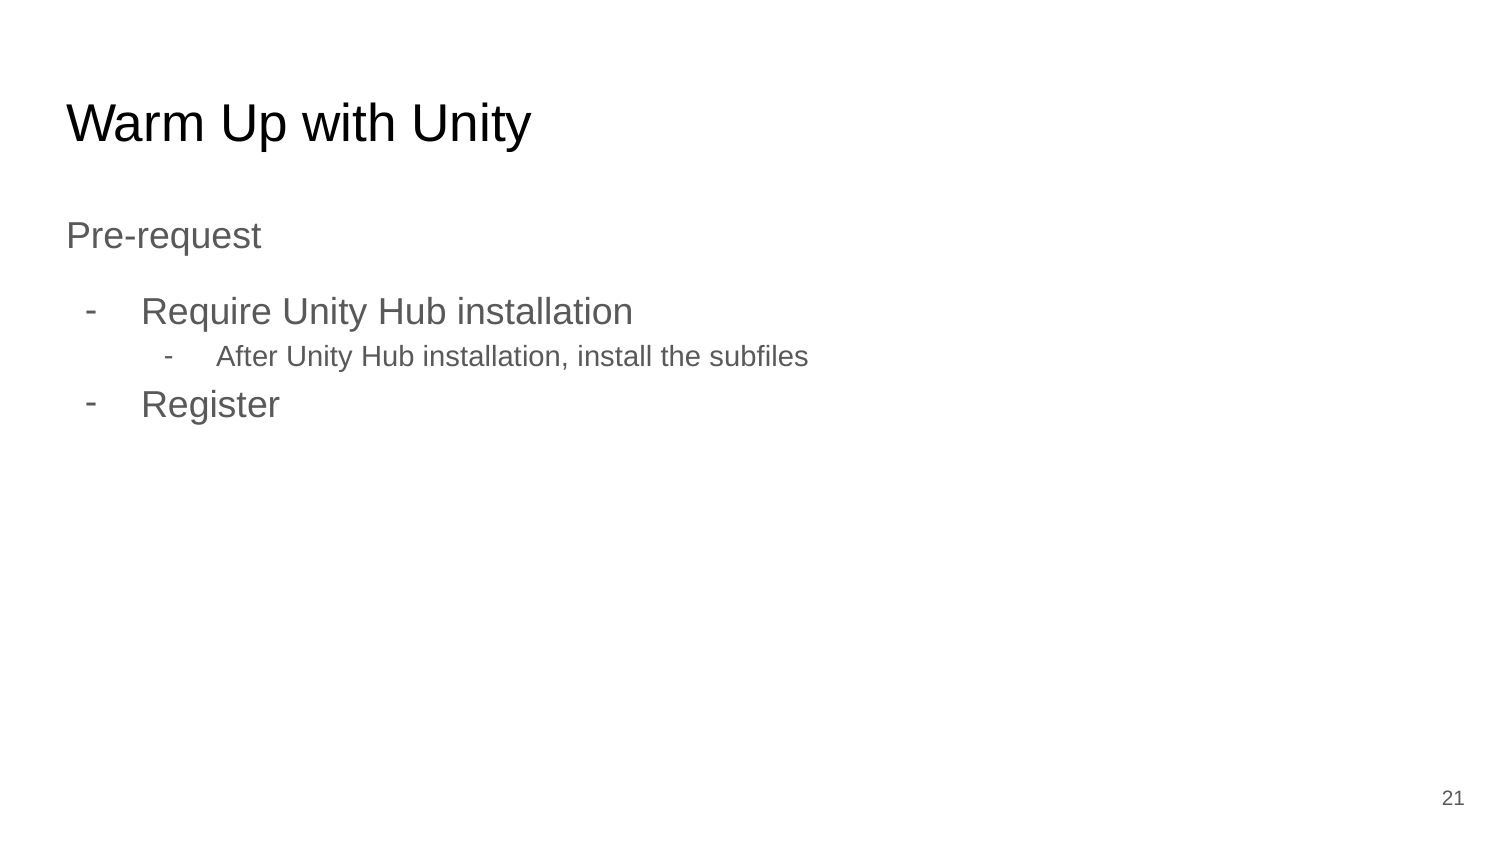

# Warm Up with Unity
Pre-request
Require Unity Hub installation
After Unity Hub installation, install the subfiles
Register
21